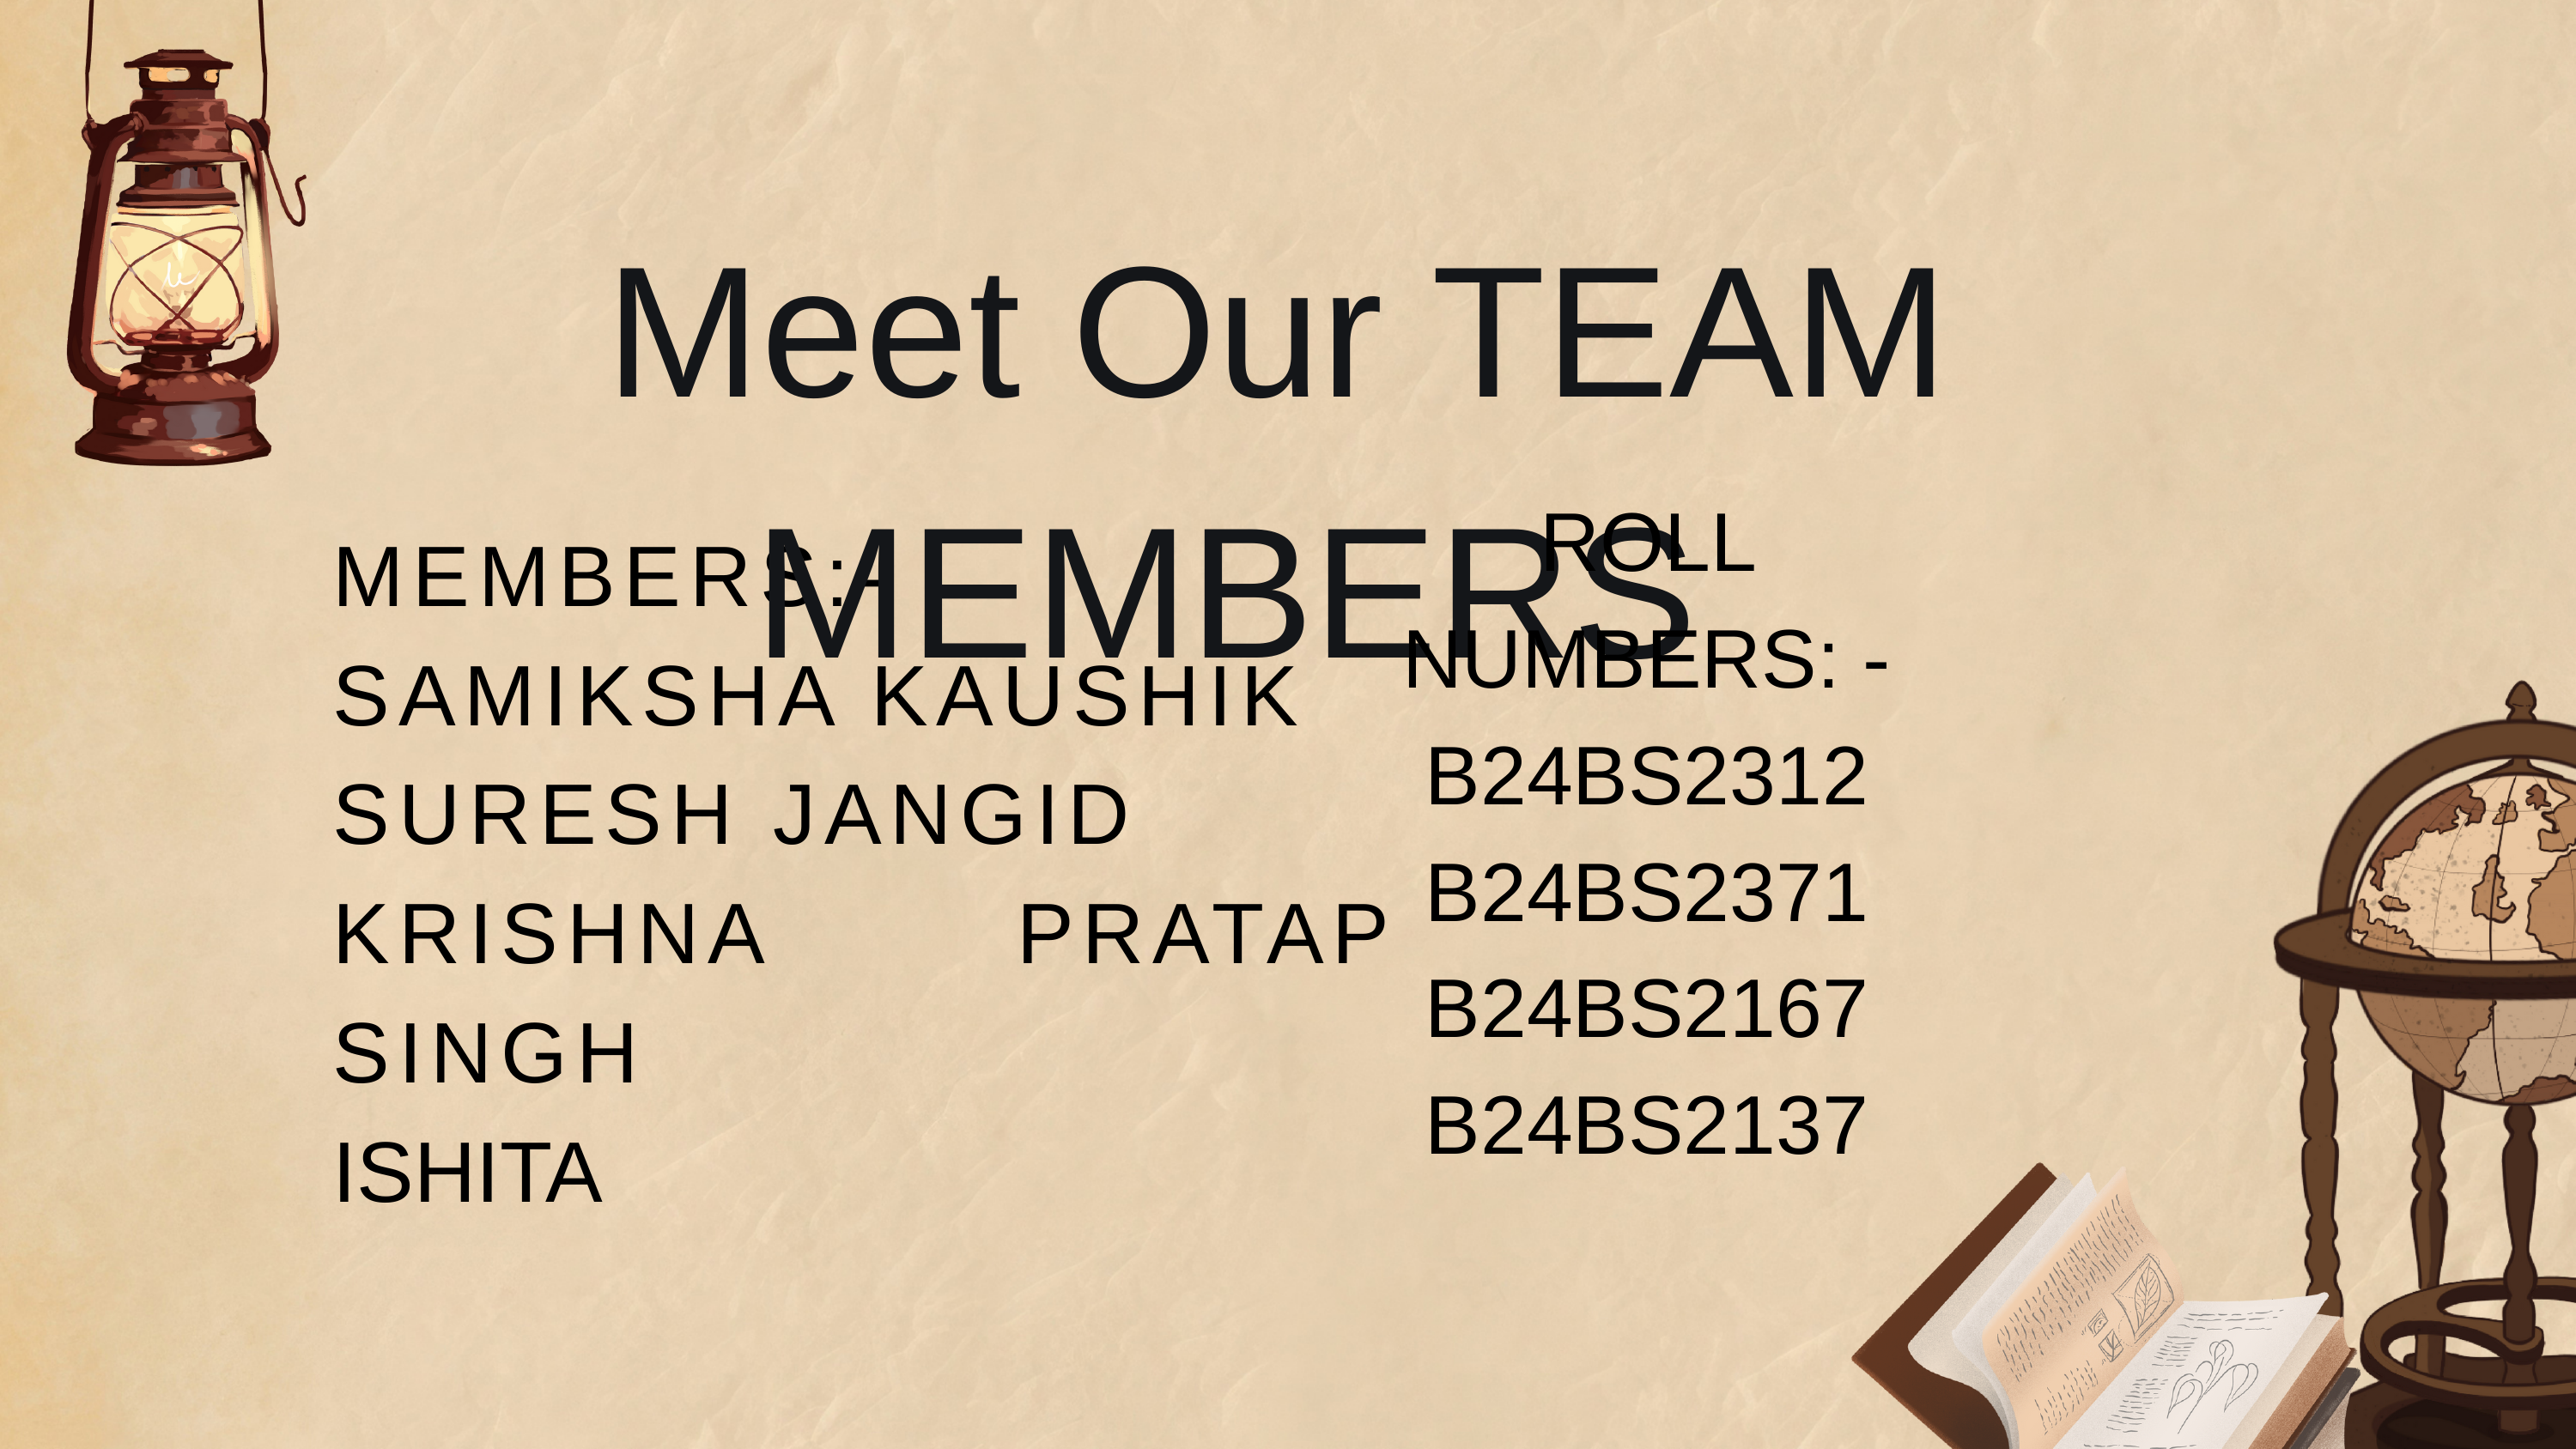

Meet Our TEAM MEMBERS
ROLL NUMBERS: -
B24BS2312
B24BS2371
B24BS2167
B24BS2137

MEMBERS:-
SAMIKSHA KAUSHIK
SURESH JANGID
KRISHNA PRATAP SINGH
ISHITA